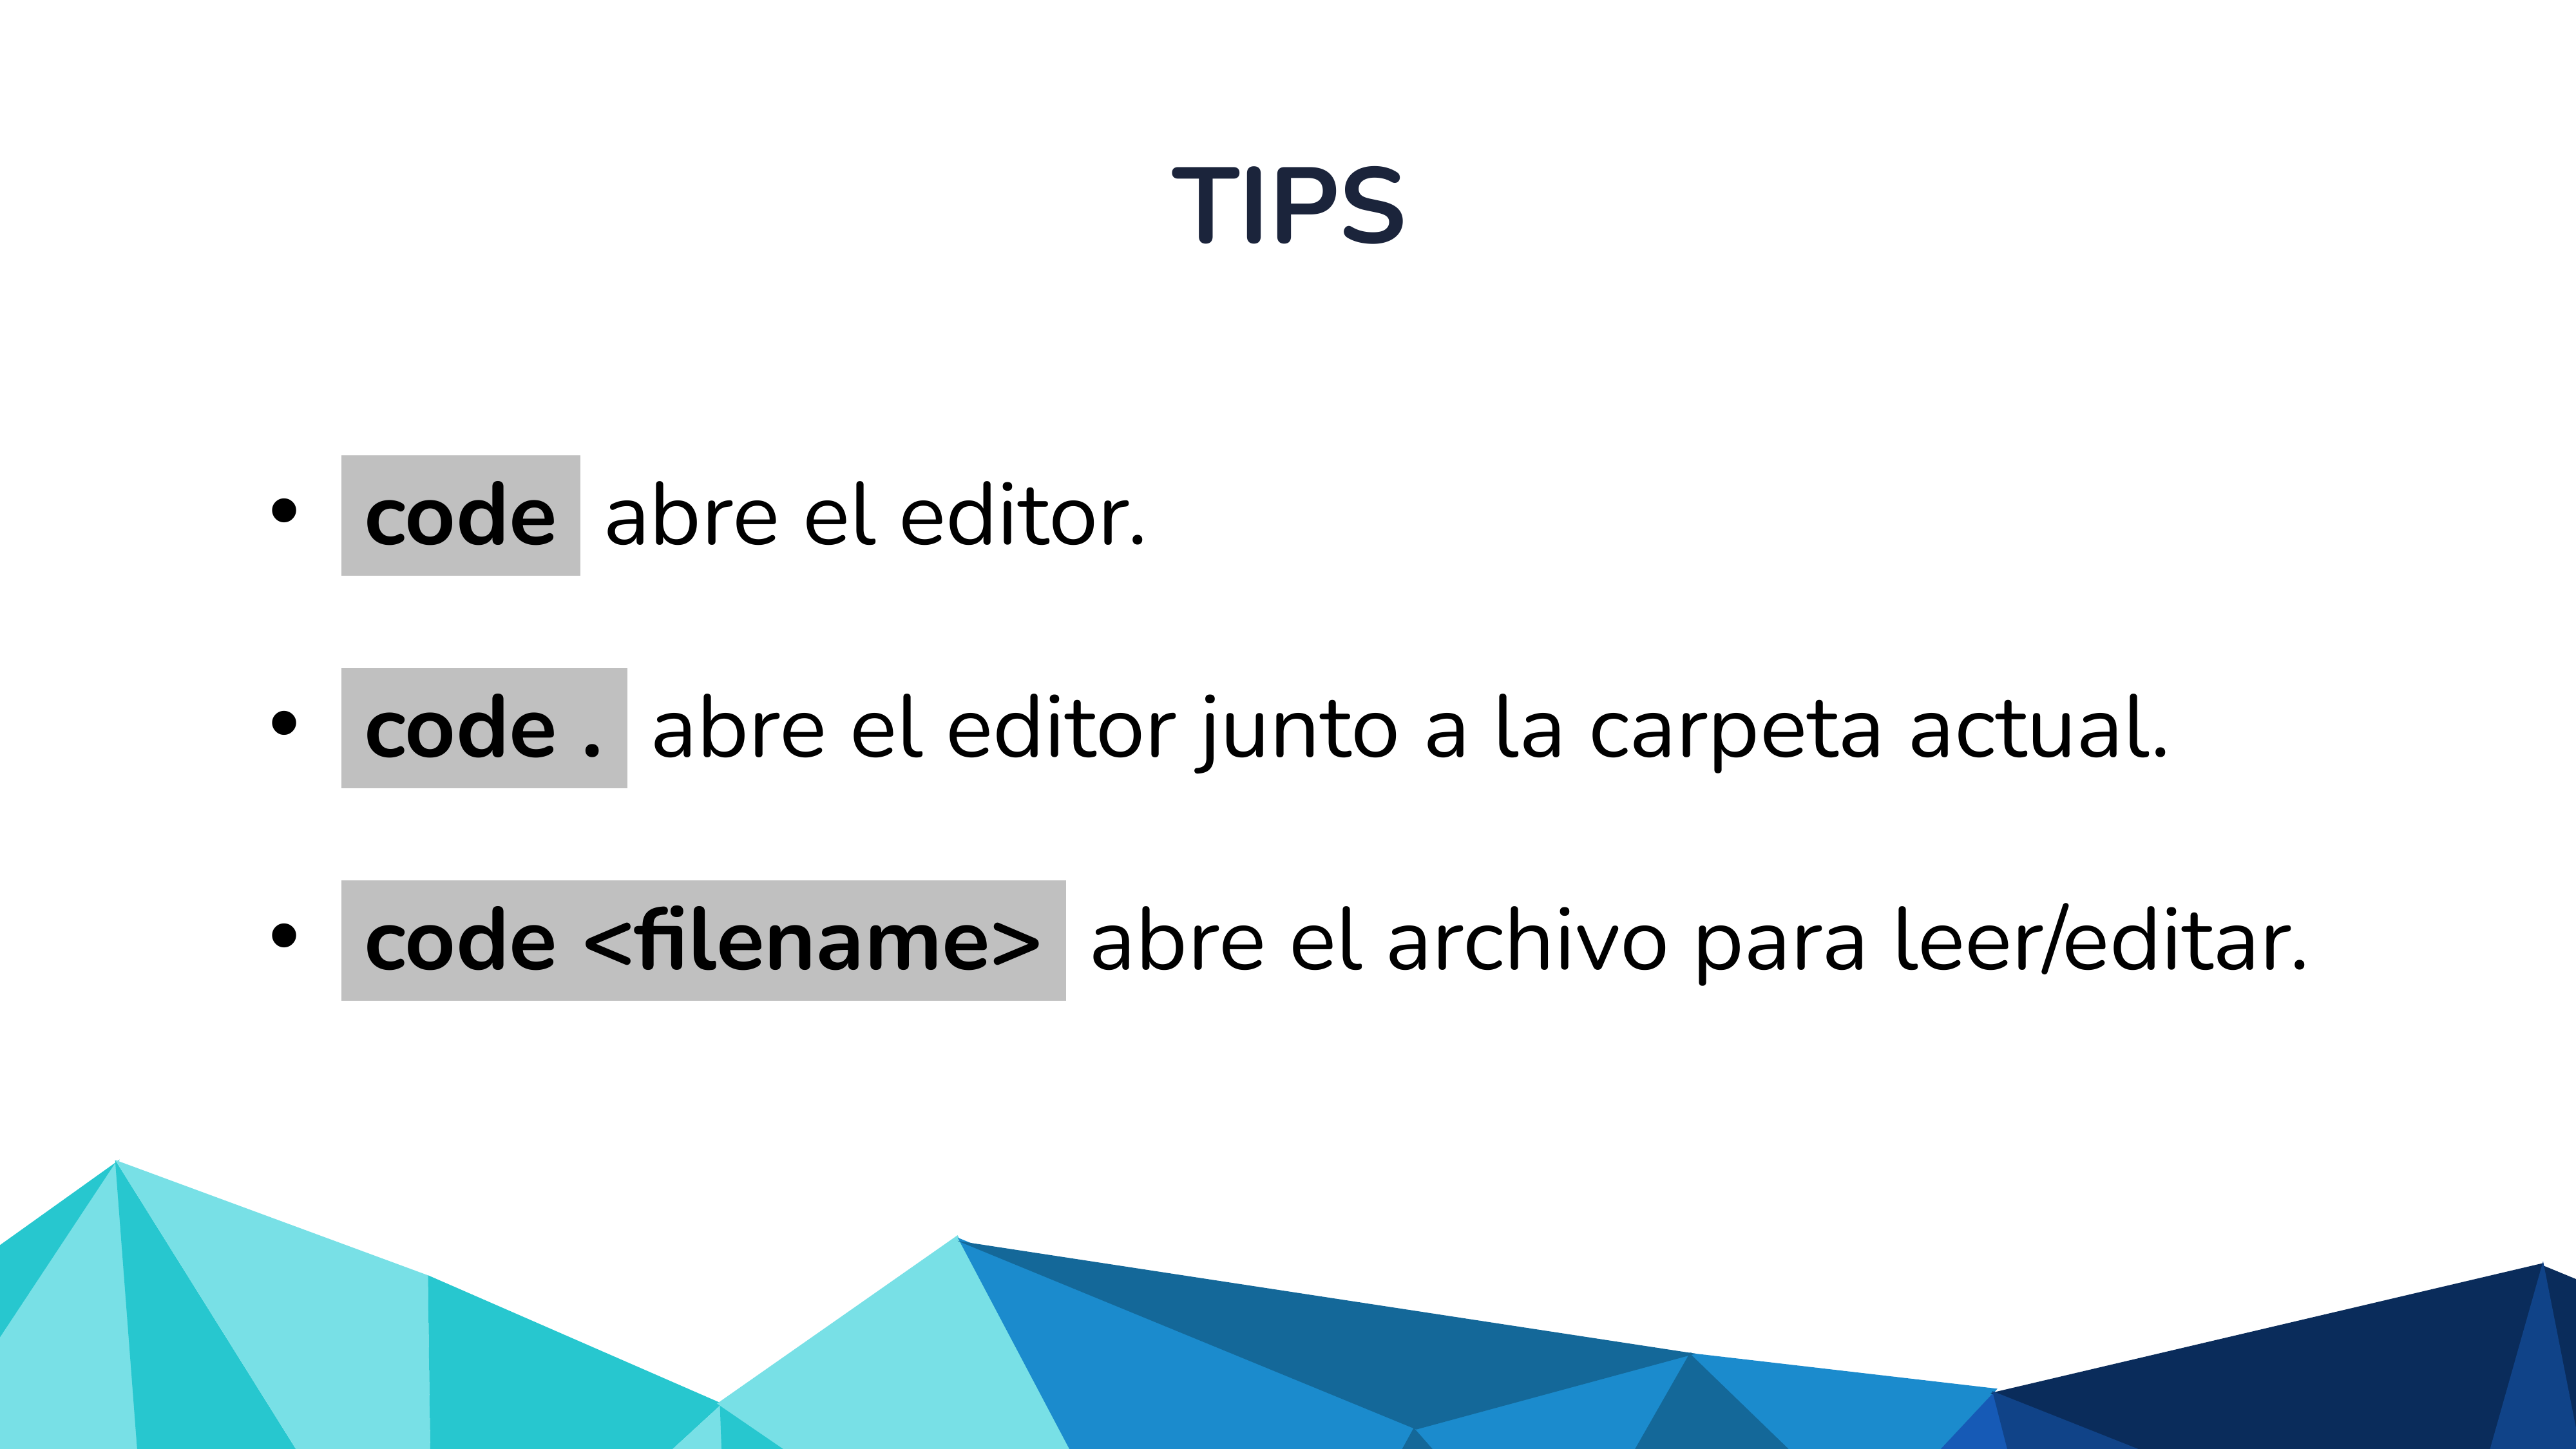

TIPS
 code  abre el editor.

 code .  abre el editor junto a la carpeta actual.

 code <filename>  abre el archivo para leer/editar.